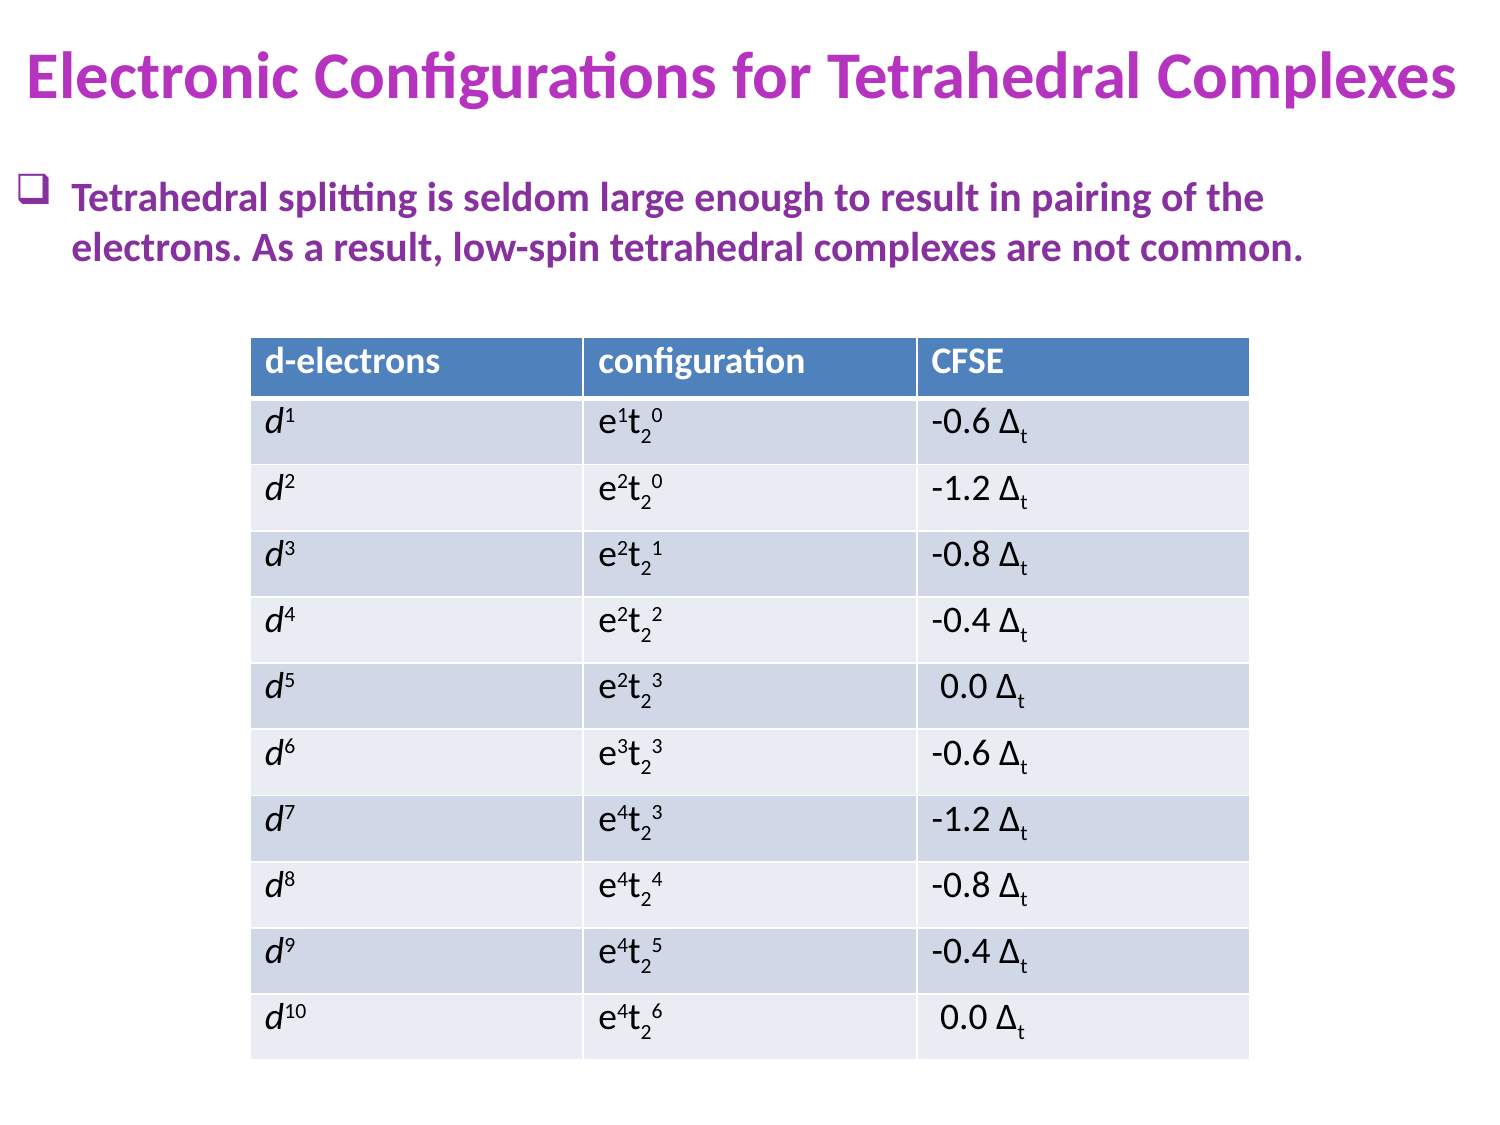

Electronic Configurations for Tetrahedral Complexes
Tetrahedral splitting is seldom large enough to result in pairing of the electrons. As a result, low-spin tetrahedral complexes are not common.
| d-electrons | configuration | CFSE |
| --- | --- | --- |
| d1 | e1t20 | -0.6 Δt |
| d2 | e2t20 | -1.2 Δt |
| d3 | e2t21 | -0.8 Δt |
| d4 | e2t22 | -0.4 Δt |
| d5 | e2t23 | 0.0 Δt |
| d6 | e3t23 | -0.6 Δt |
| d7 | e4t23 | -1.2 Δt |
| d8 | e4t24 | -0.8 Δt |
| d9 | e4t25 | -0.4 Δt |
| d10 | e4t26 | 0.0 Δt |